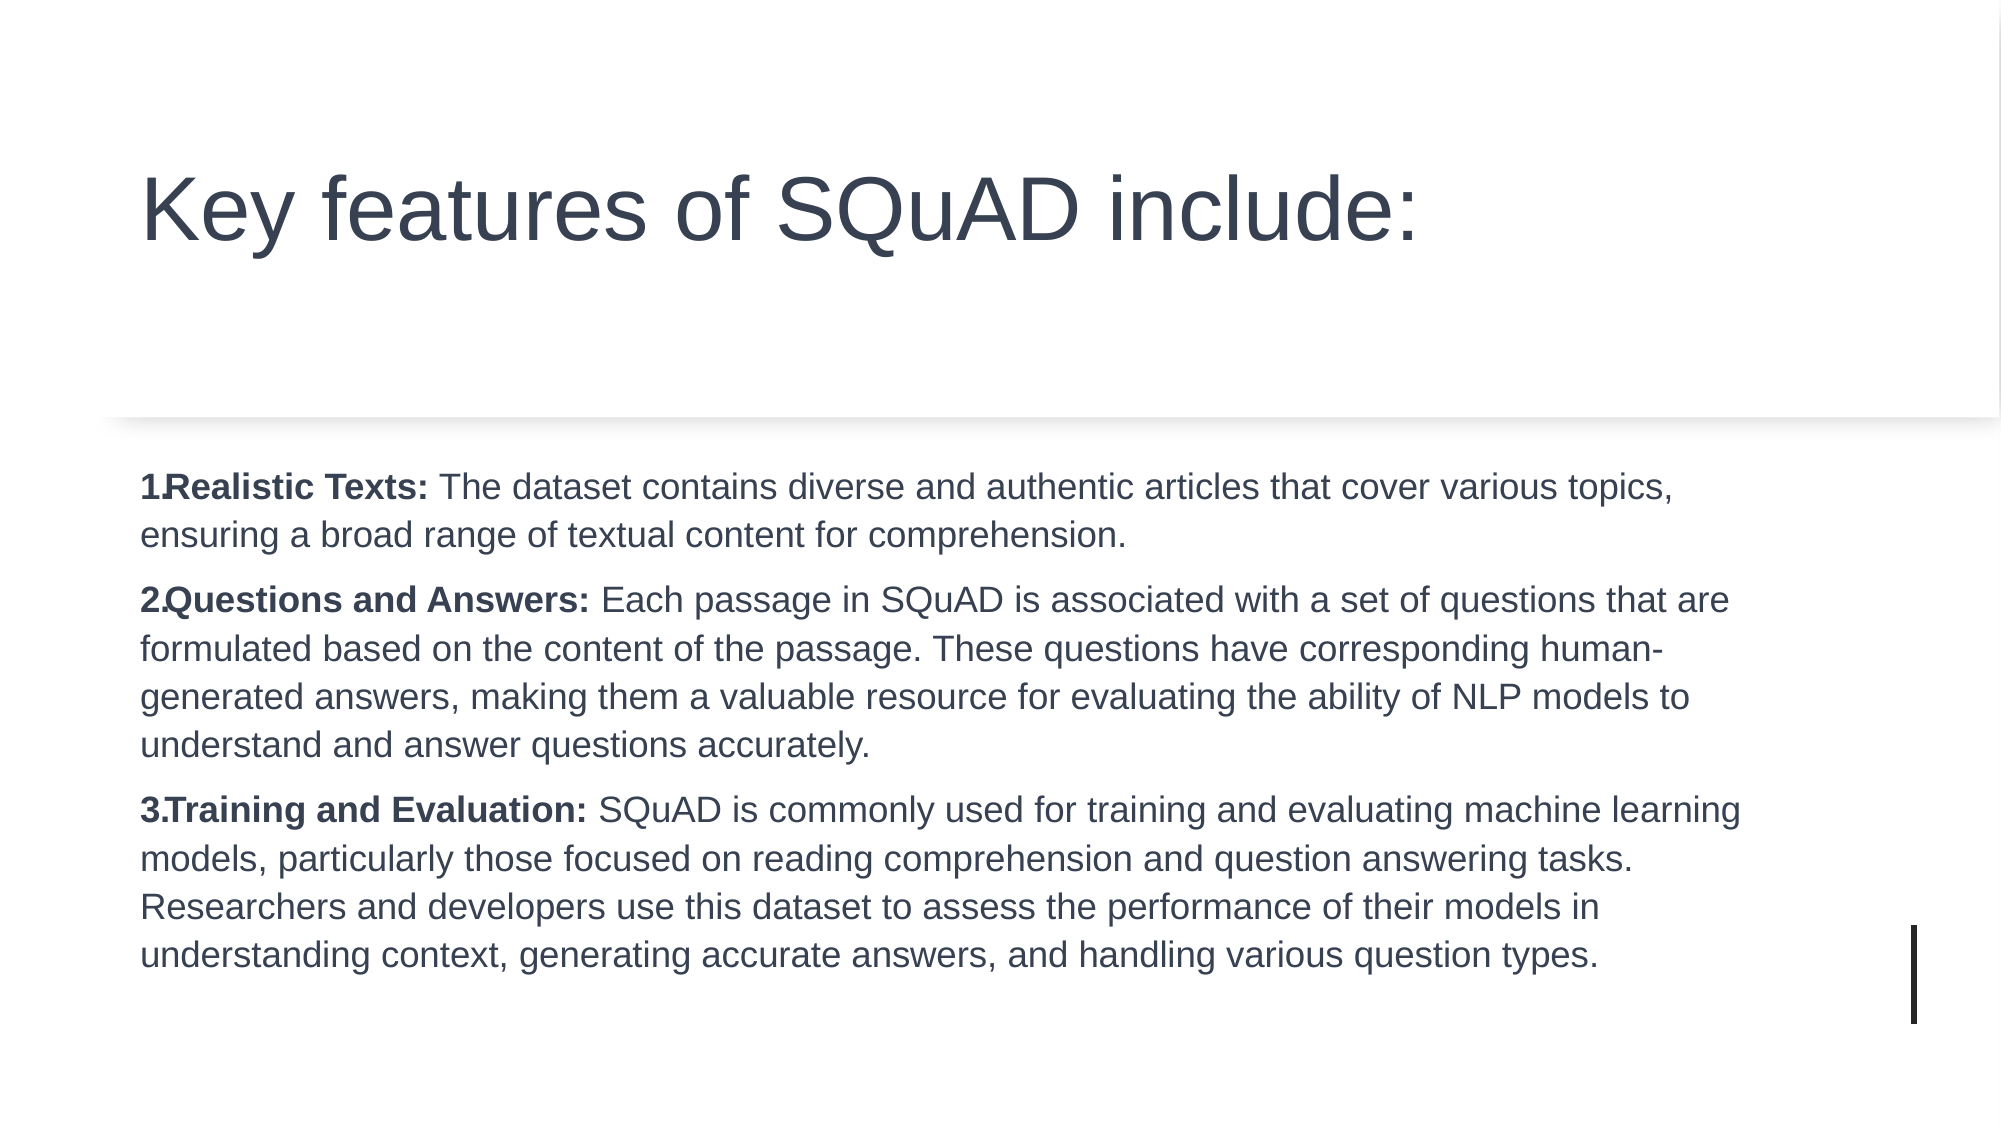

# Key features of SQuAD include:
Realistic Texts: The dataset contains diverse and authentic articles that cover various topics, ensuring a broad range of textual content for comprehension.
Questions and Answers: Each passage in SQuAD is associated with a set of questions that are formulated based on the content of the passage. These questions have corresponding human-generated answers, making them a valuable resource for evaluating the ability of NLP models to understand and answer questions accurately.
Training and Evaluation: SQuAD is commonly used for training and evaluating machine learning models, particularly those focused on reading comprehension and question answering tasks. Researchers and developers use this dataset to assess the performance of their models in understanding context, generating accurate answers, and handling various question types.